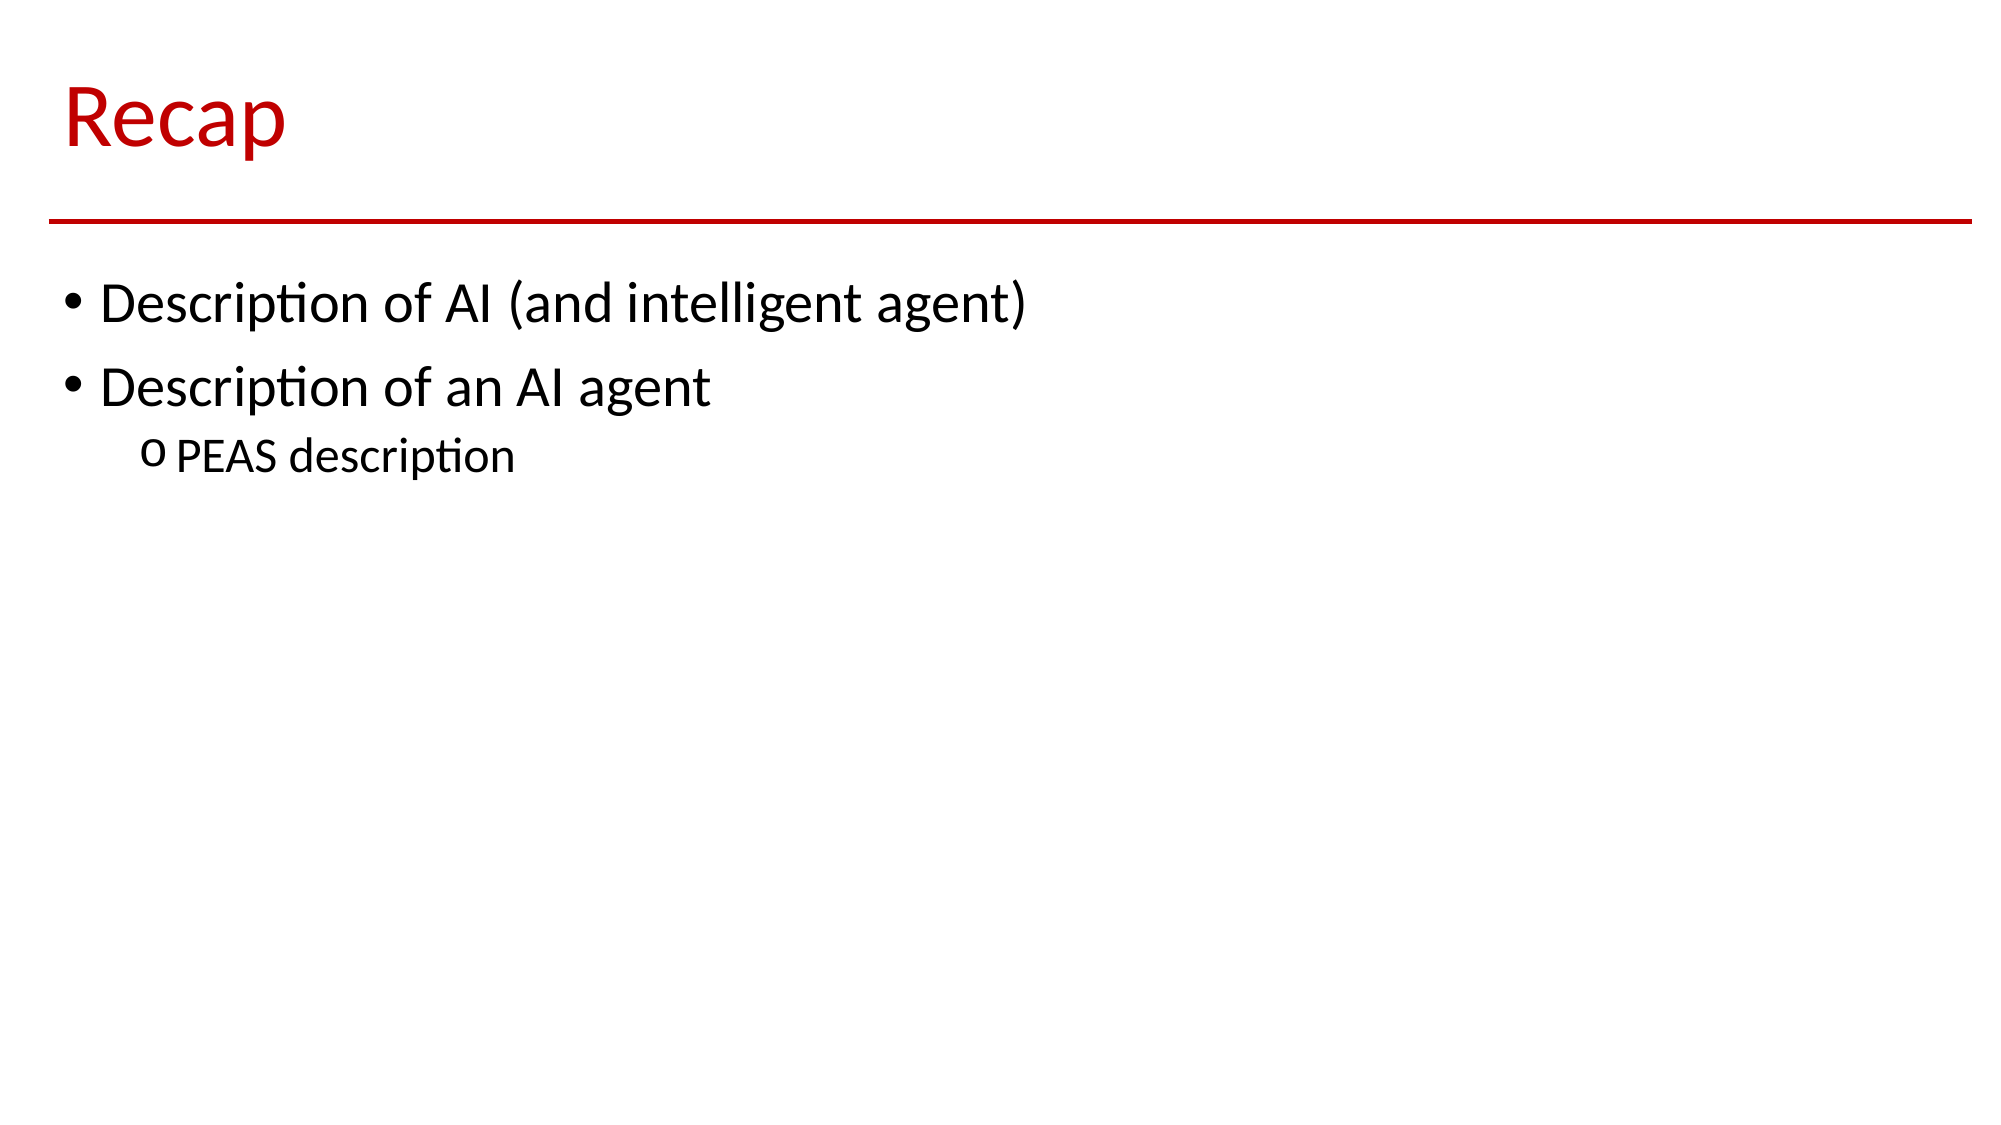

# Recap
Description of AI (and intelligent agent)
Description of an AI agent
PEAS description